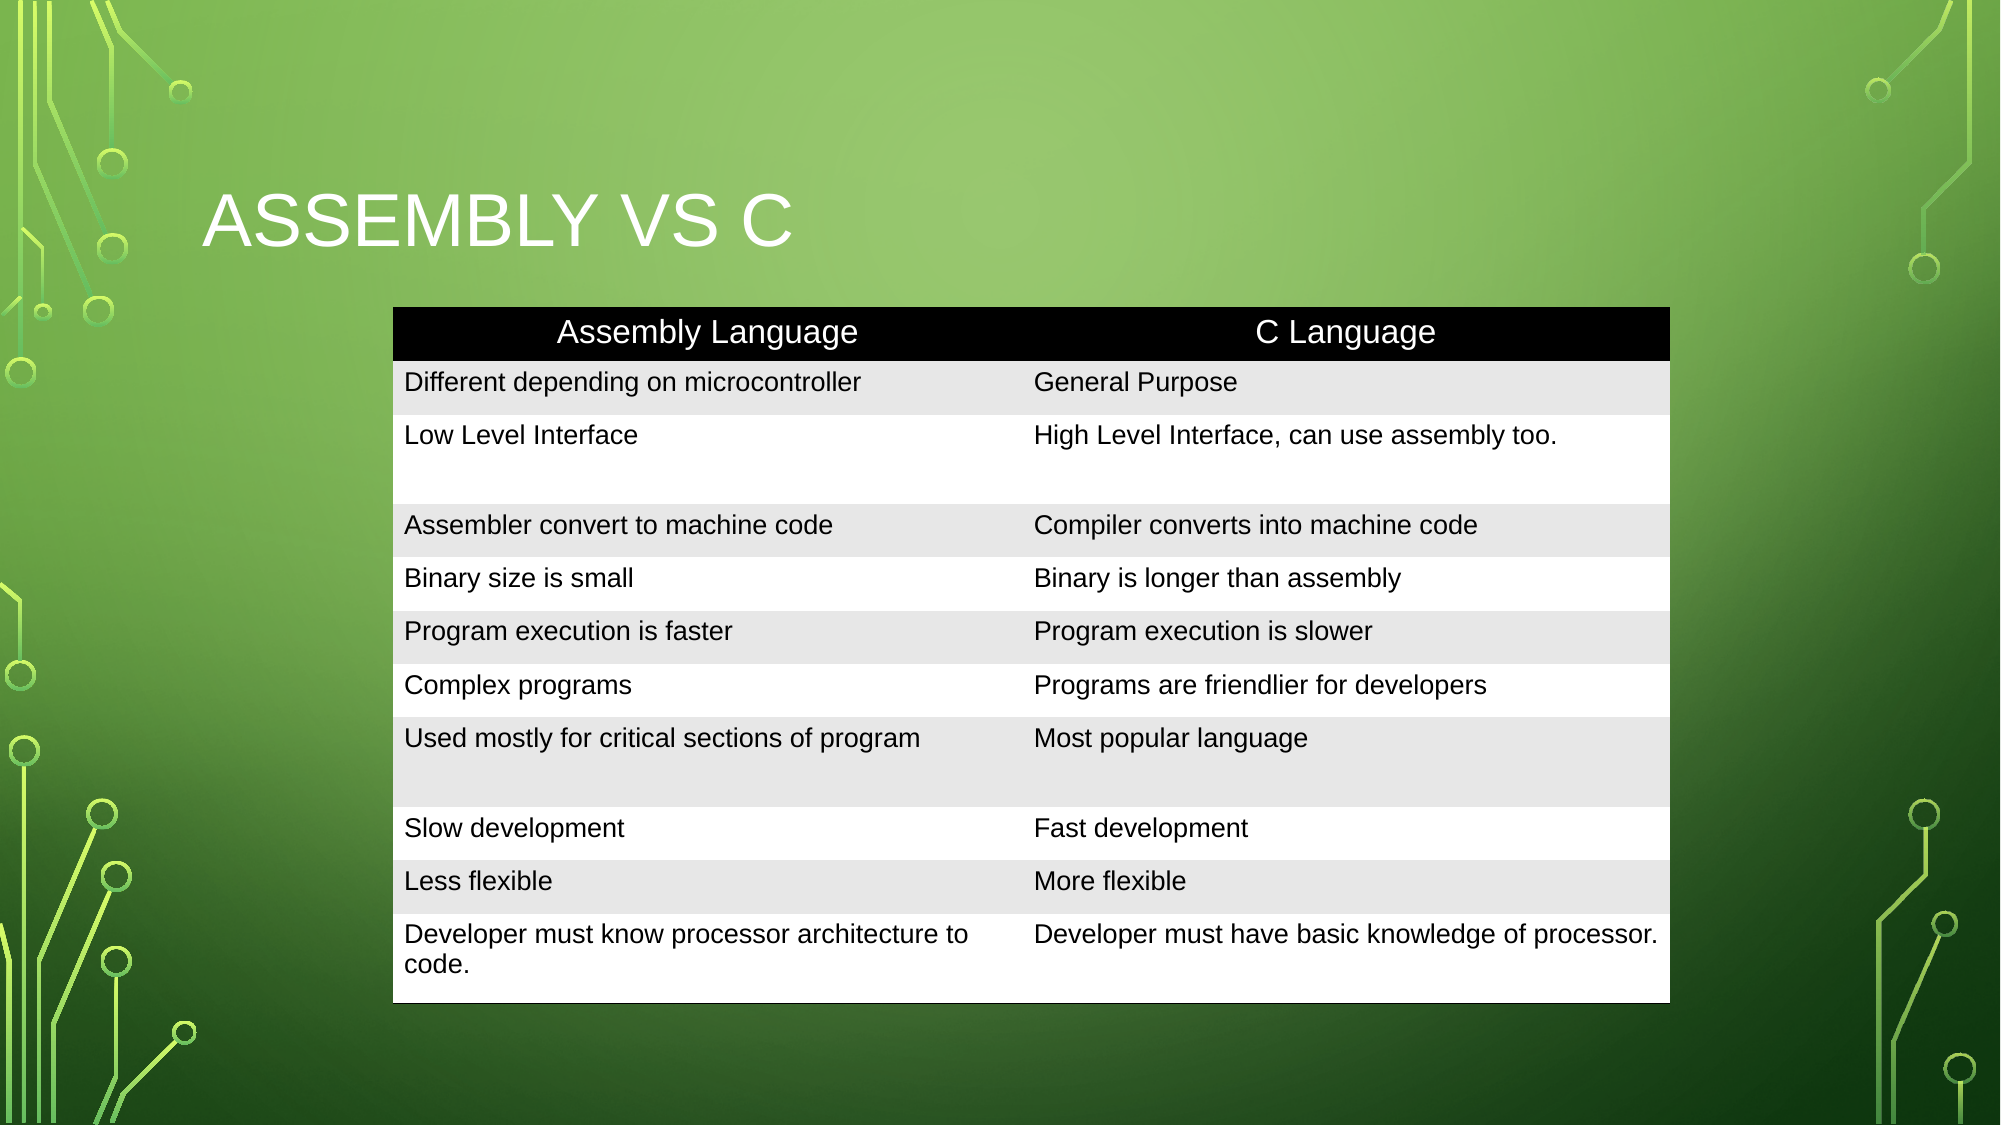

# Assembly vs C
| Assembly Language | C Language |
| --- | --- |
| Different depending on microcontroller | General Purpose |
| Low Level Interface | High Level Interface, can use assembly too. |
| Assembler convert to machine code | Compiler converts into machine code |
| Binary size is small | Binary is longer than assembly |
| Program execution is faster | Program execution is slower |
| Complex programs | Programs are friendlier for developers |
| Used mostly for critical sections of program | Most popular language |
| Slow development | Fast development |
| Less flexible | More flexible |
| Developer must know processor architecture to code. | Developer must have basic knowledge of processor. |